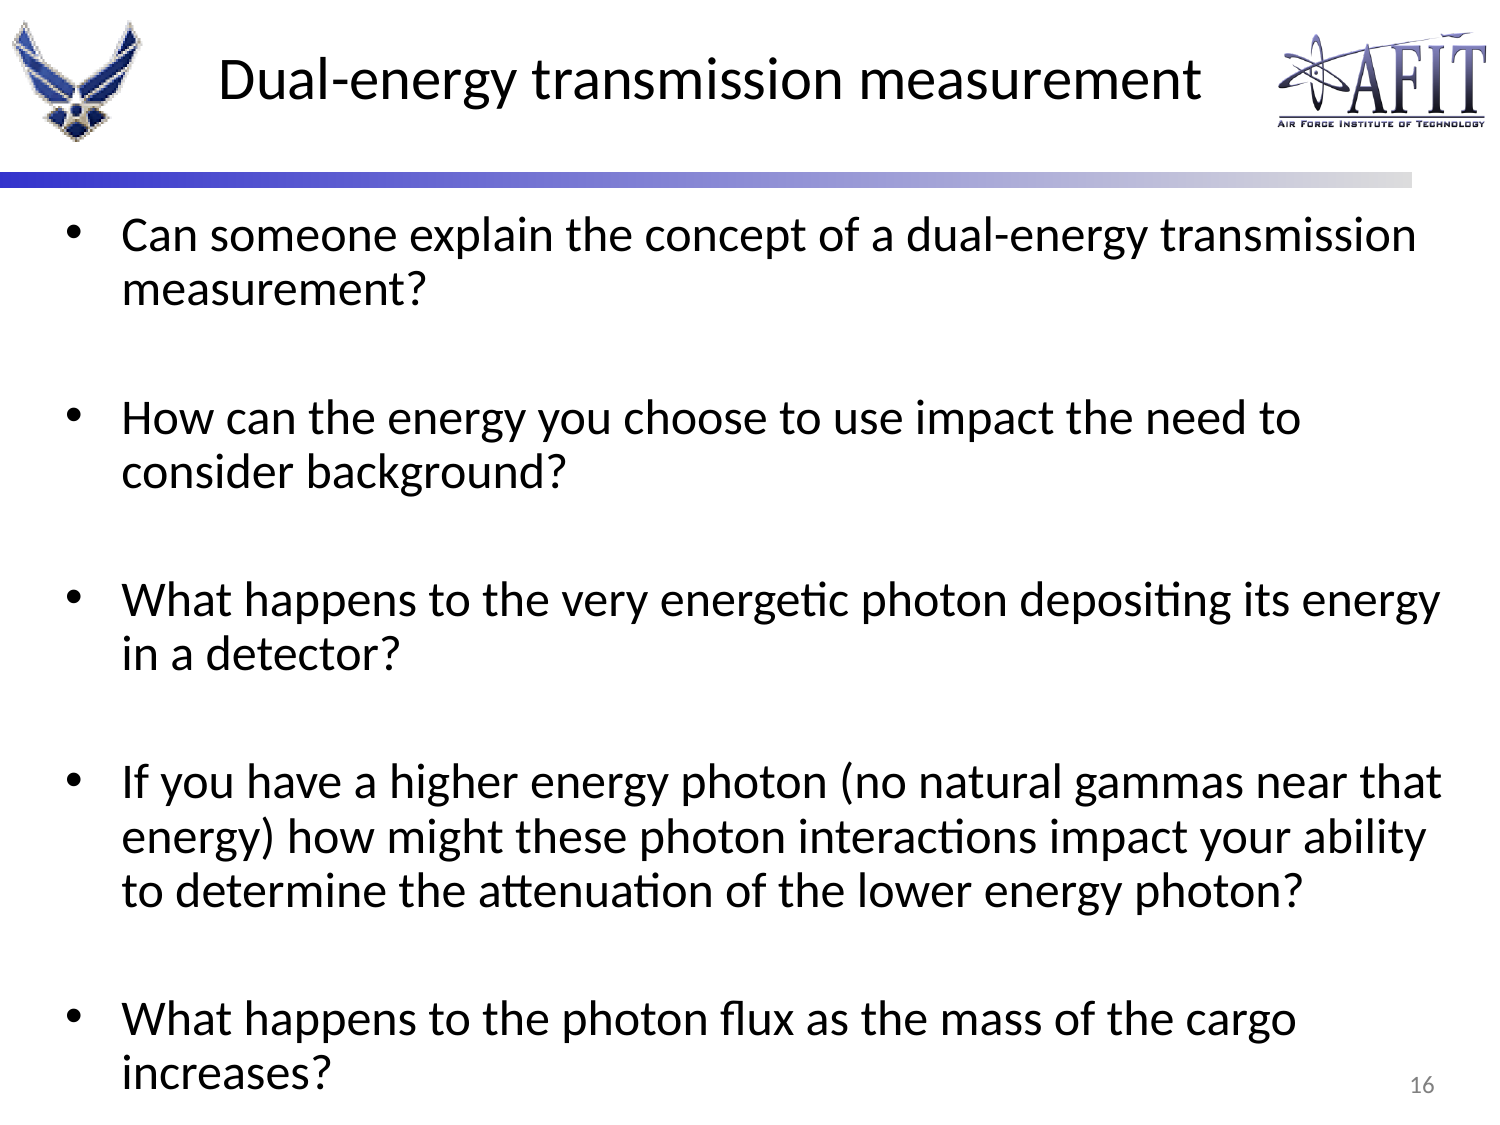

# Dual-energy transmission measurement
Can someone explain the concept of a dual-energy transmission measurement?

How can the energy you choose to use impact the need to consider background?

What happens to the very energetic photon depositing its energy in a detector?

If you have a higher energy photon (no natural gammas near that energy) how might these photon interactions impact your ability to determine the attenuation of the lower energy photon?

What happens to the photon flux as the mass of the cargo increases?
16